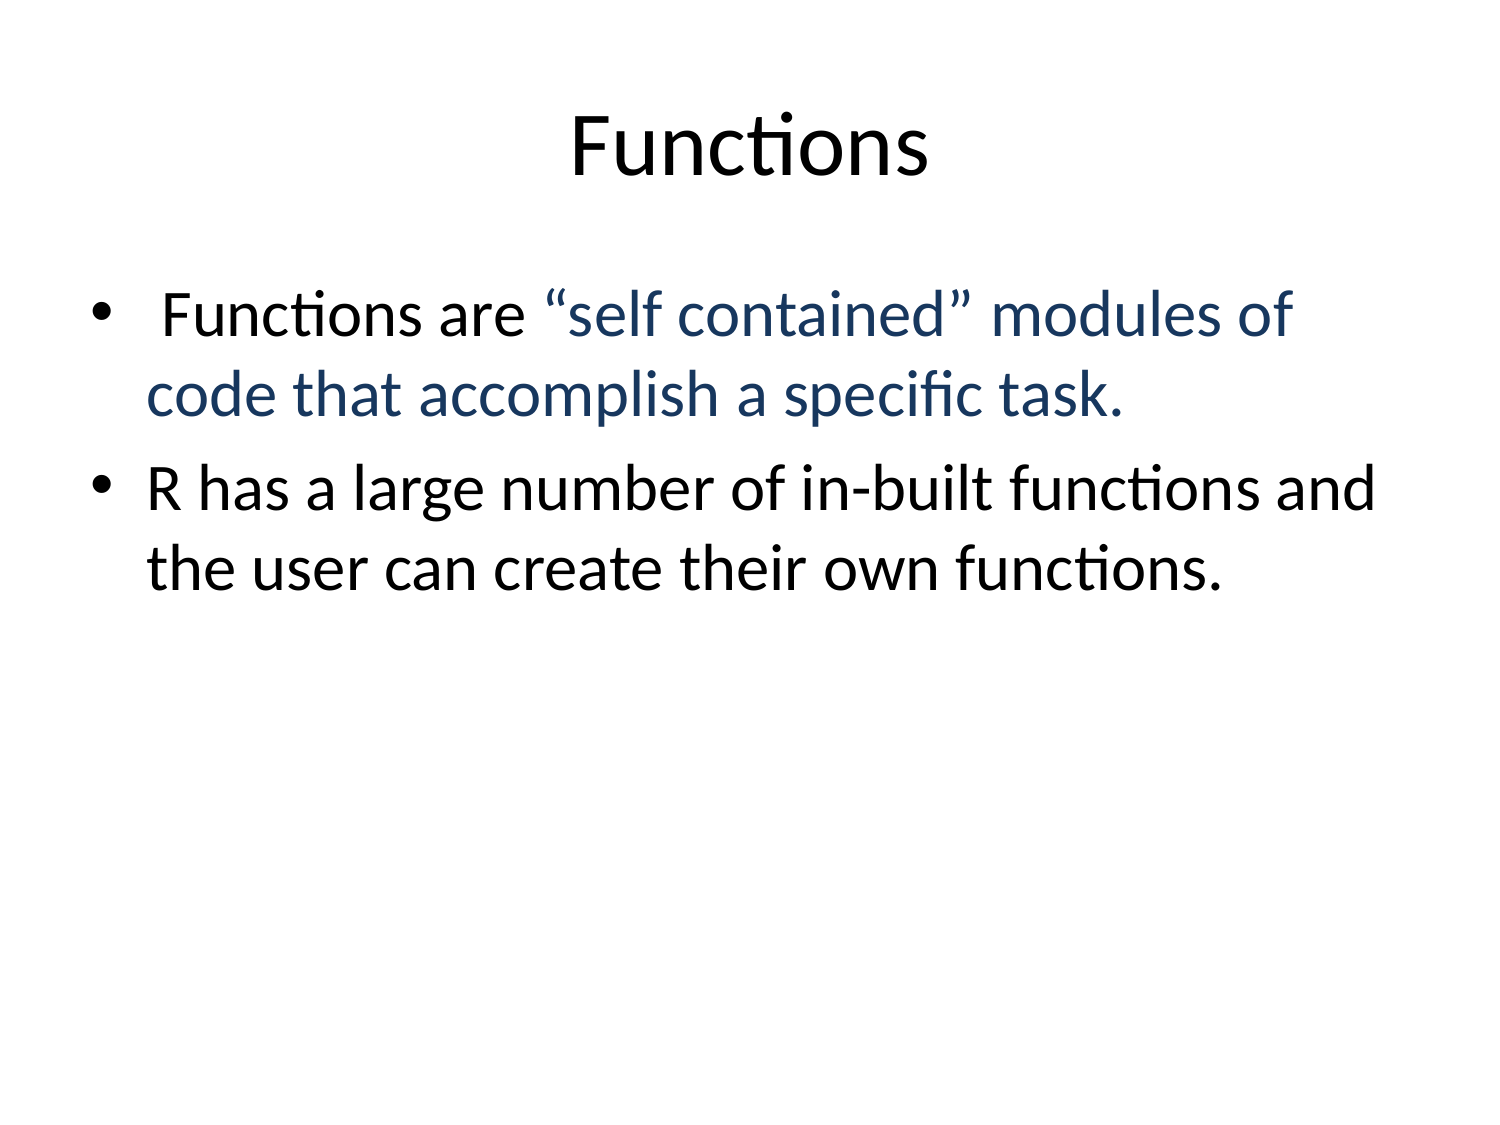

# Functions
 Functions are “self contained” modules of code that accomplish a specific task.
R has a large number of in-built functions and the user can create their own functions.